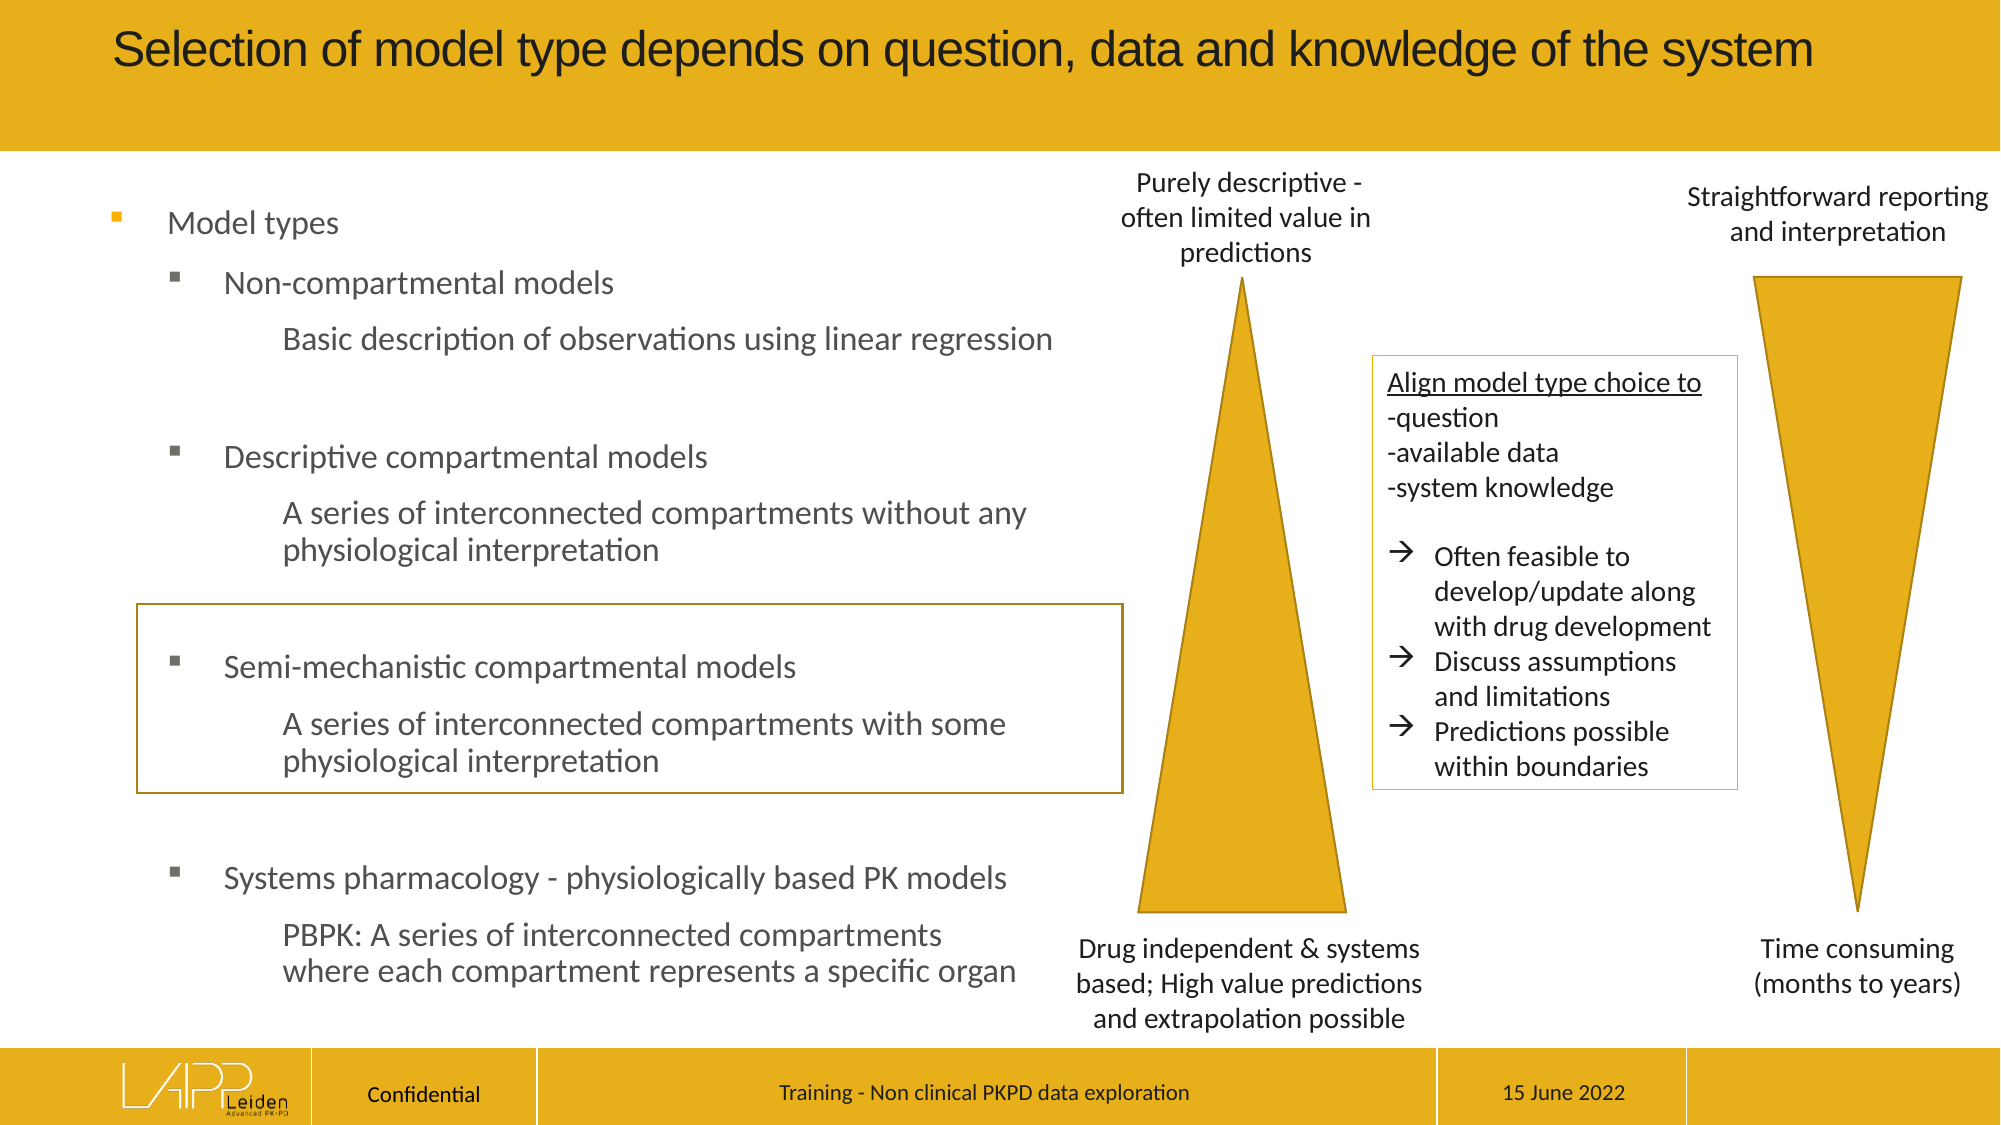

# Selection of model type depends on question, data and knowledge of the system

Purely descriptive -
often limited value in
predictions
Straightforward reporting and interpretation
Model types
Non-compartmental models
Basic description of observations using linear regression

Descriptive compartmental models
A series of interconnected compartments without any physiological interpretation

Semi-mechanistic compartmental models
A series of interconnected compartments with some physiological interpretation

Systems pharmacology - physiologically based PK models
PBPK: A series of interconnected compartments
where each compartment represents a specific organ

Align model type choice to
-question
-available data
-system knowledge

Often feasible to develop/update along with drug development
Discuss assumptions and limitations
Predictions possible
within boundaries

Drug independent & systems based; High value predictions and extrapolation possible
Time consuming
(months to years)
15 June 2022
Training - Non clinical PKPD data exploration